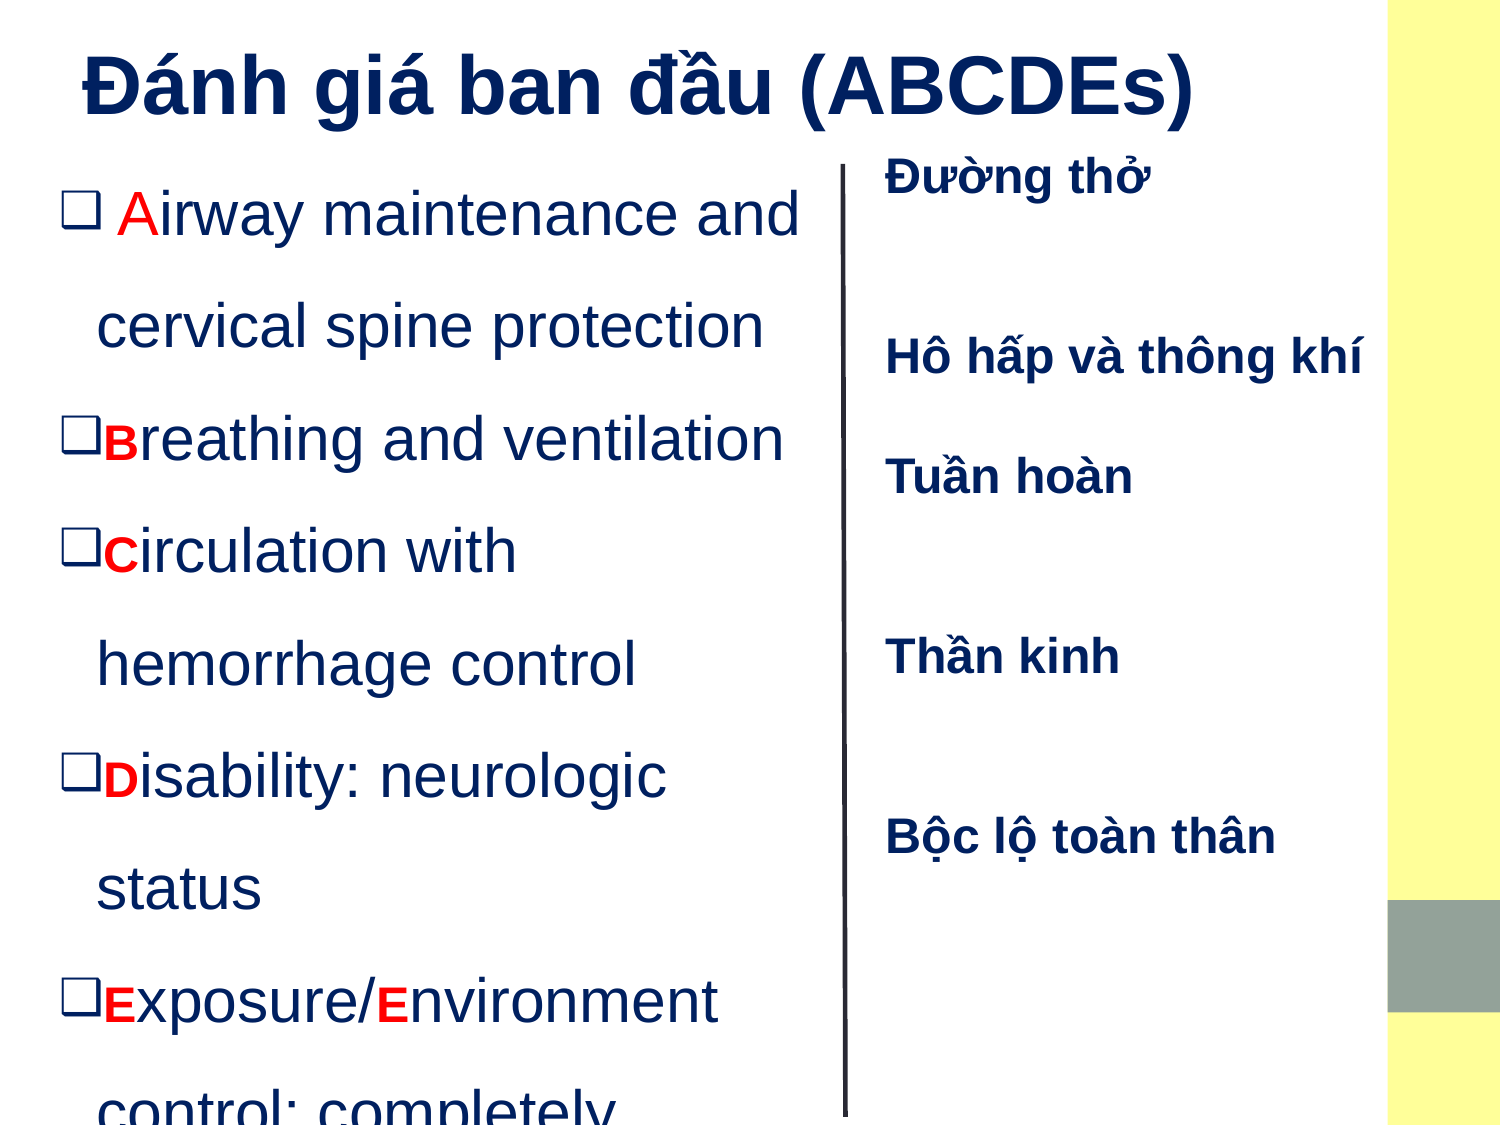

# Đánh giá ban đầu (ABCDEs)
 Airway maintenance and cervical spine protection
Breathing and ventilation
Circulation with hemorrhage control
Disability: neurologic status
Exposure/Environment control: completely undress the pt, but prevent hypothermia
Đường thở

Hô hấp và thông khí

Tuần hoàn

Thần kinh

Bộc lộ toàn thân